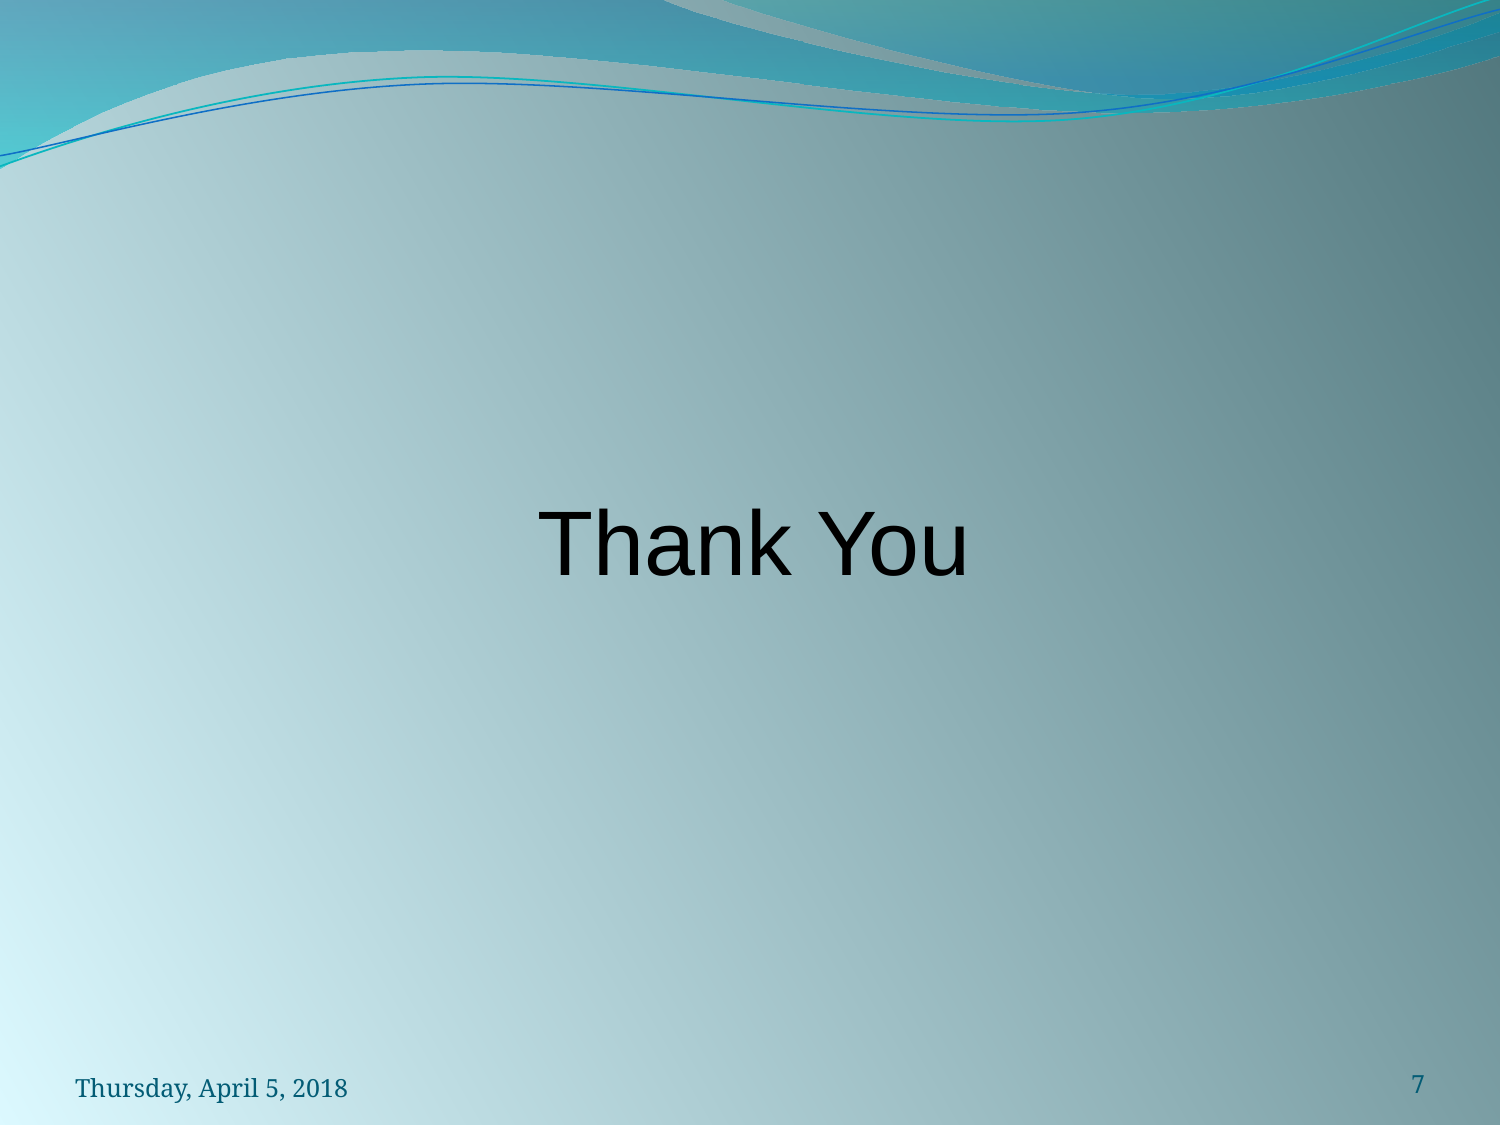

Thank You
Thursday, April 5, 2018
7